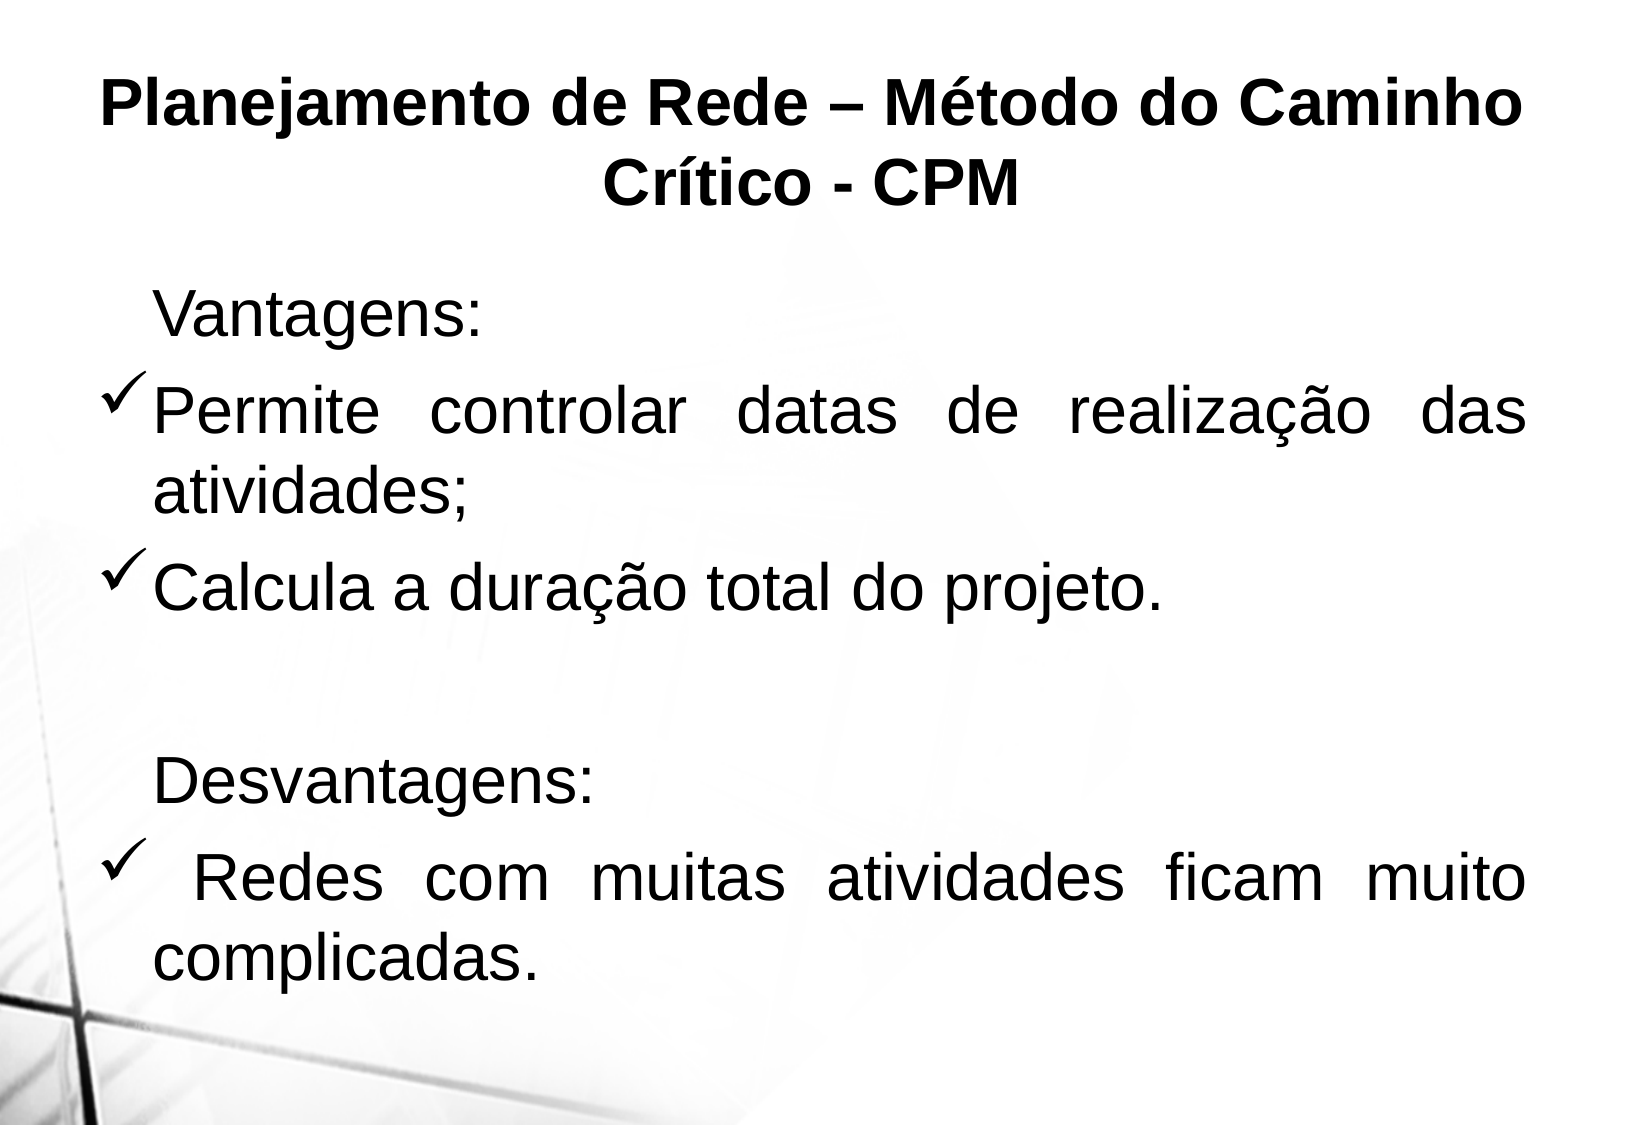

Planejamento de Rede – Método do Caminho Crítico - CPM
	Vantagens:
Permite controlar datas de realização das atividades;
Calcula a duração total do projeto.

	Desvantagens:
 Redes com muitas atividades ficam muito complicadas.